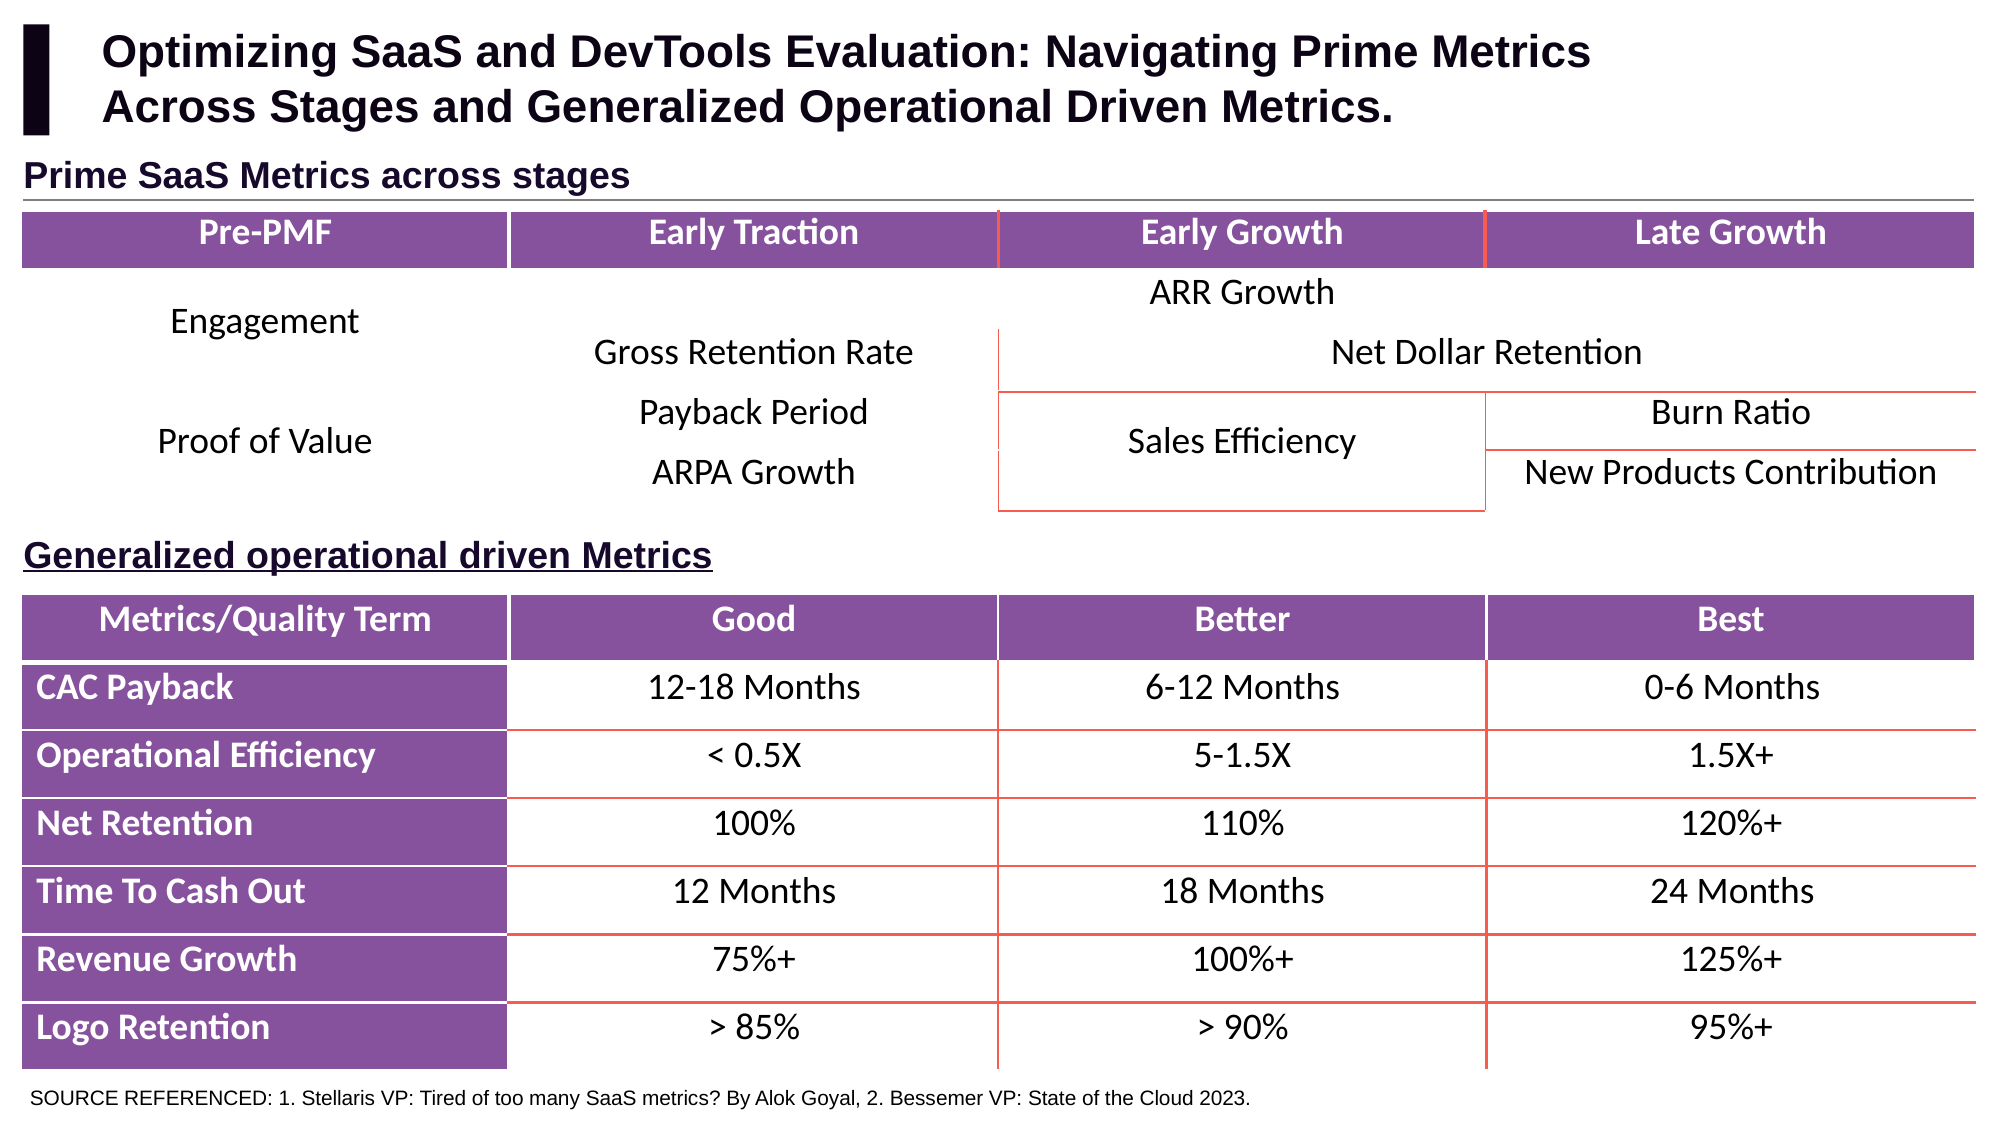

# Optimizing SaaS and DevTools Evaluation: Navigating Prime Metrics  Across Stages and Generalized Operational Driven Metrics.

Prime SaaS Metrics across stages

| Pre-PMF | Early Traction | Early Growth | Late Growth |
| --- | --- | --- | --- |
| Engagement | ARR Growth |  |  |
|  | Gross Retention Rate | Net Dollar Retention |  |
| Proof of Value | Payback Period | Sales Efficiency | Burn Ratio |
|  | ARPA Growth |  | New Products Contribution |
Generalized operational driven Metrics
| Metrics/Quality Term | Good | Better | Best |
| --- | --- | --- | --- |
| CAC Payback | 12-18 Months | 6-12 Months | 0-6 Months |
| Operational Efficiency | < 0.5X | 5-1.5X | 1.5X+ |
| Net Retention | 100% | 110% | 120%+ |
| Time To Cash Out | 12 Months | 18 Months | 24 Months |
| Revenue Growth | 75%+ | 100%+ | 125%+ |
| Logo Retention | > 85% | > 90% | 95%+ |
SOURCE REFERENCED: 1. Stellaris VP: Tired of too many SaaS metrics? By Alok Goyal, 2. Bessemer VP: State of the Cloud 2023.